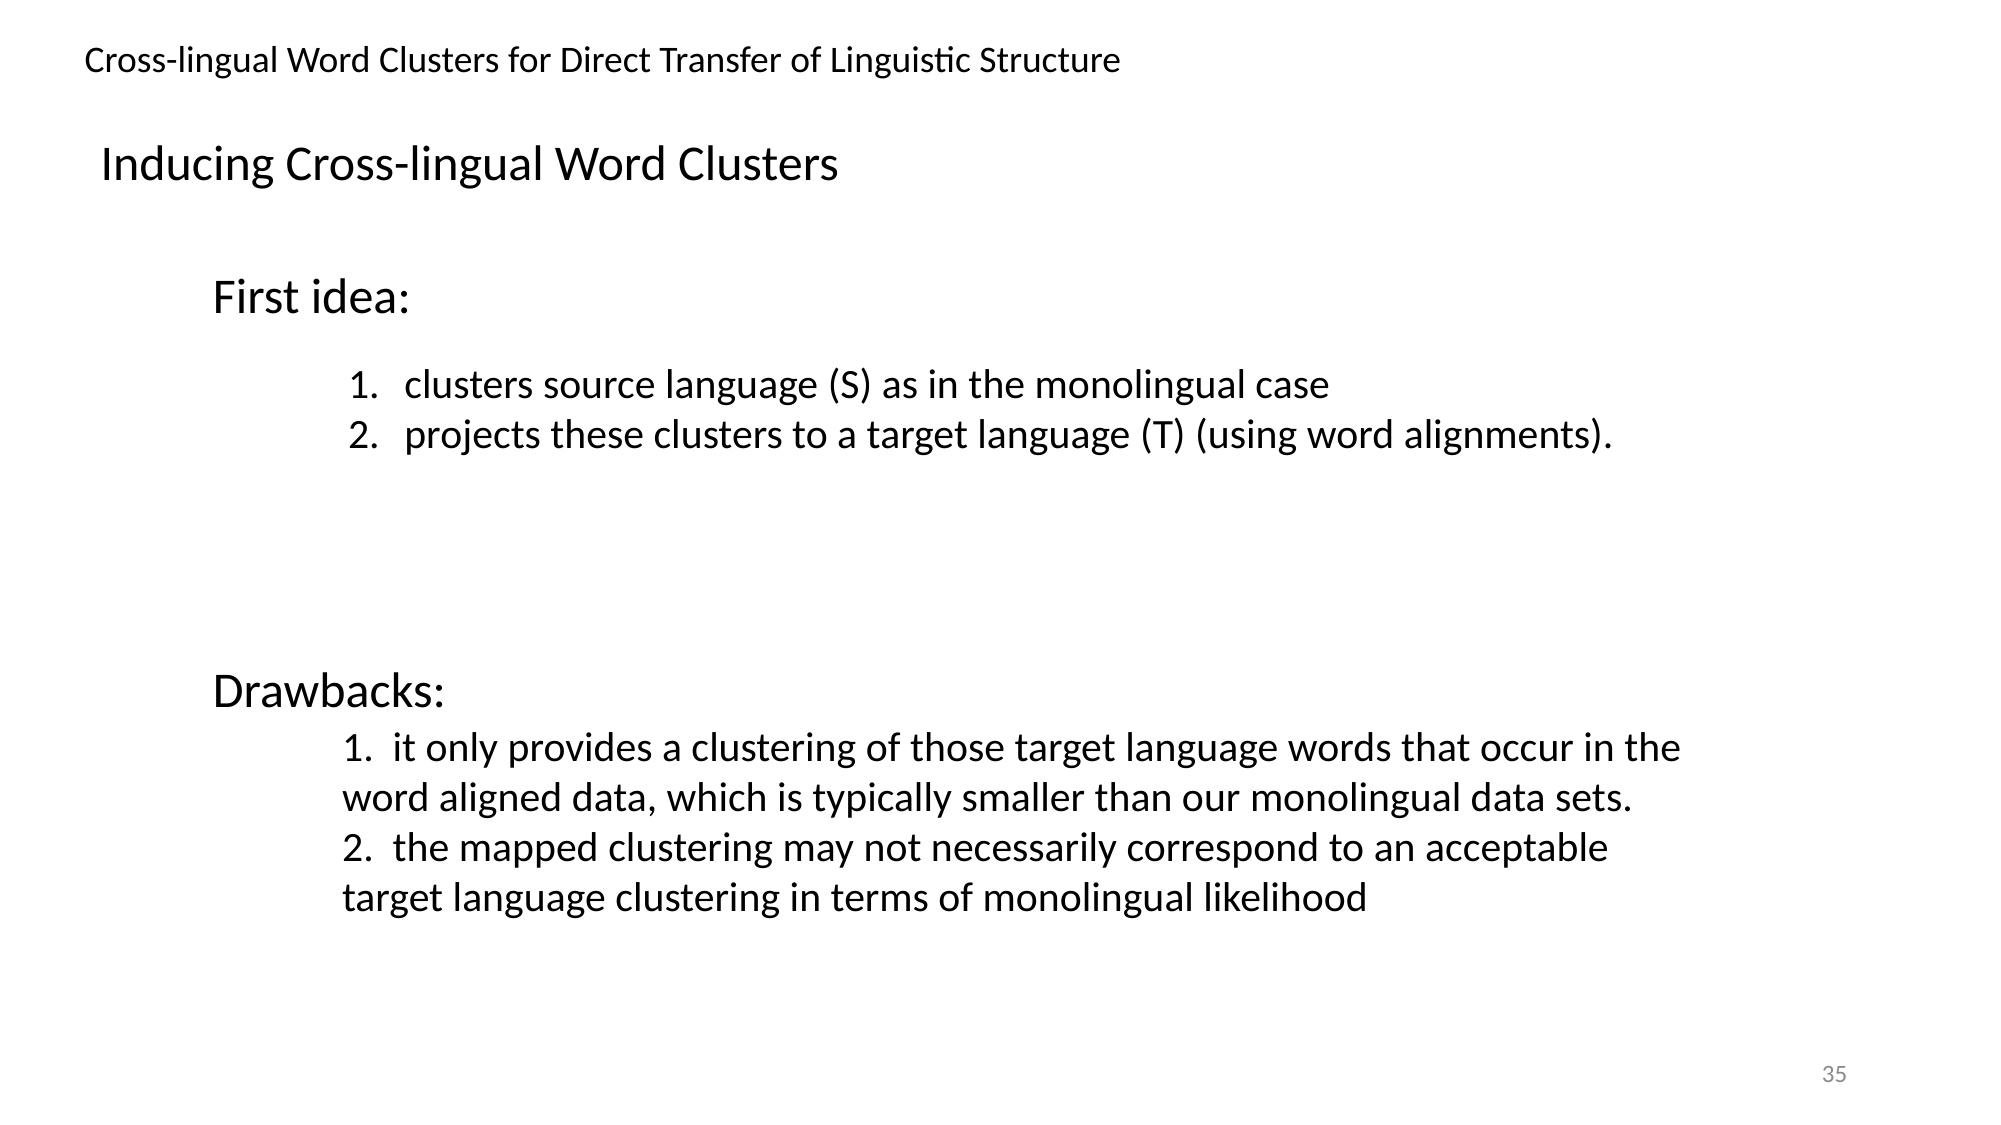

Cross-lingual Word Clusters for Direct Transfer of Linguistic Structure
Inducing Cross-lingual Word Clusters
First idea:
clusters source language (S) as in the monolingual case
projects these clusters to a target language (T) (using word alignments).

Drawbacks:
1.  it only provides a clustering of those target language words that occur in the word aligned data, which is typically smaller than our monolingual data sets.
2.  the mapped clustering may not necessarily correspond to an acceptable target language clustering in terms of monolingual likelihood
35